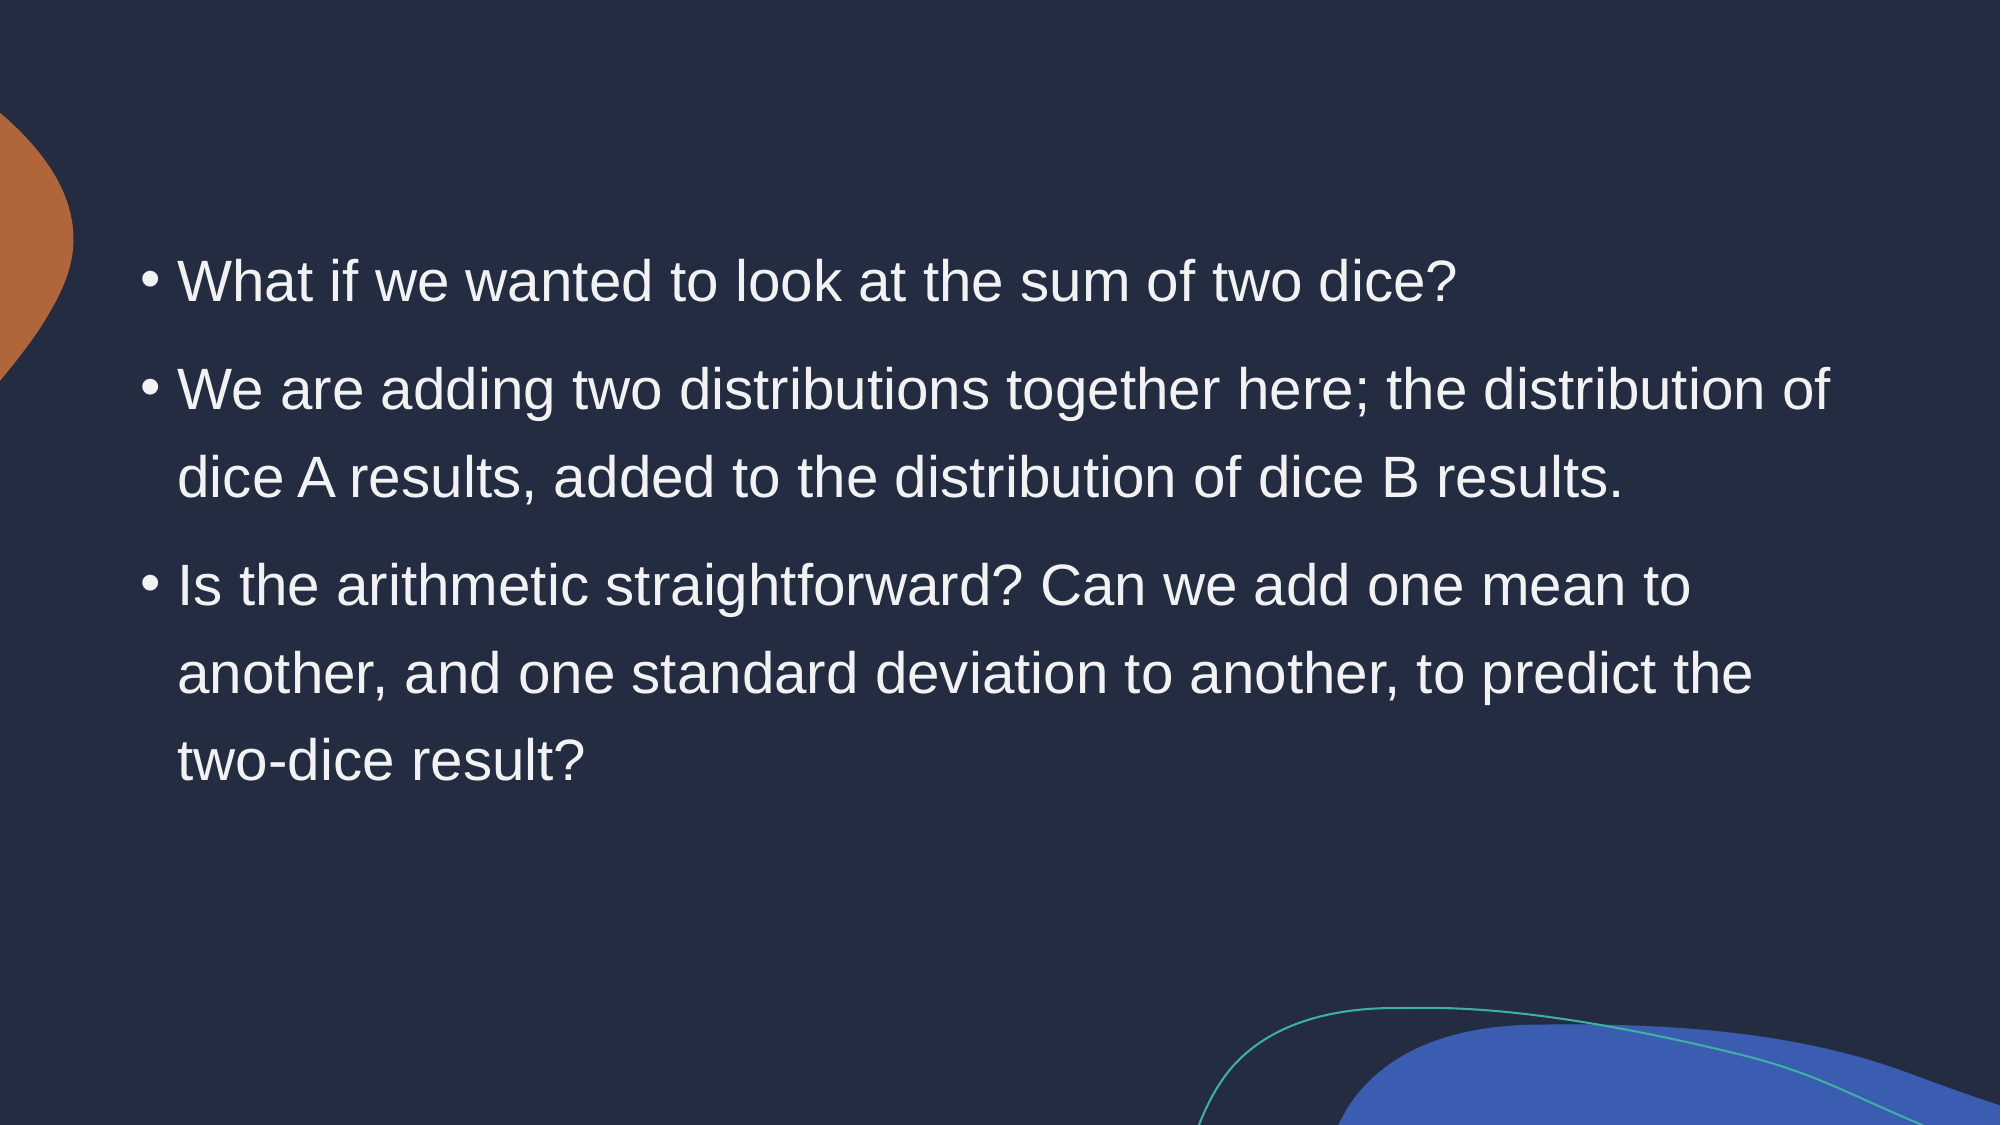

What if we wanted to look at the sum of two dice?
We are adding two distributions together here; the distribution of dice A results, added to the distribution of dice B results.
Is the arithmetic straightforward? Can we add one mean to another, and one standard deviation to another, to predict the two-dice result?